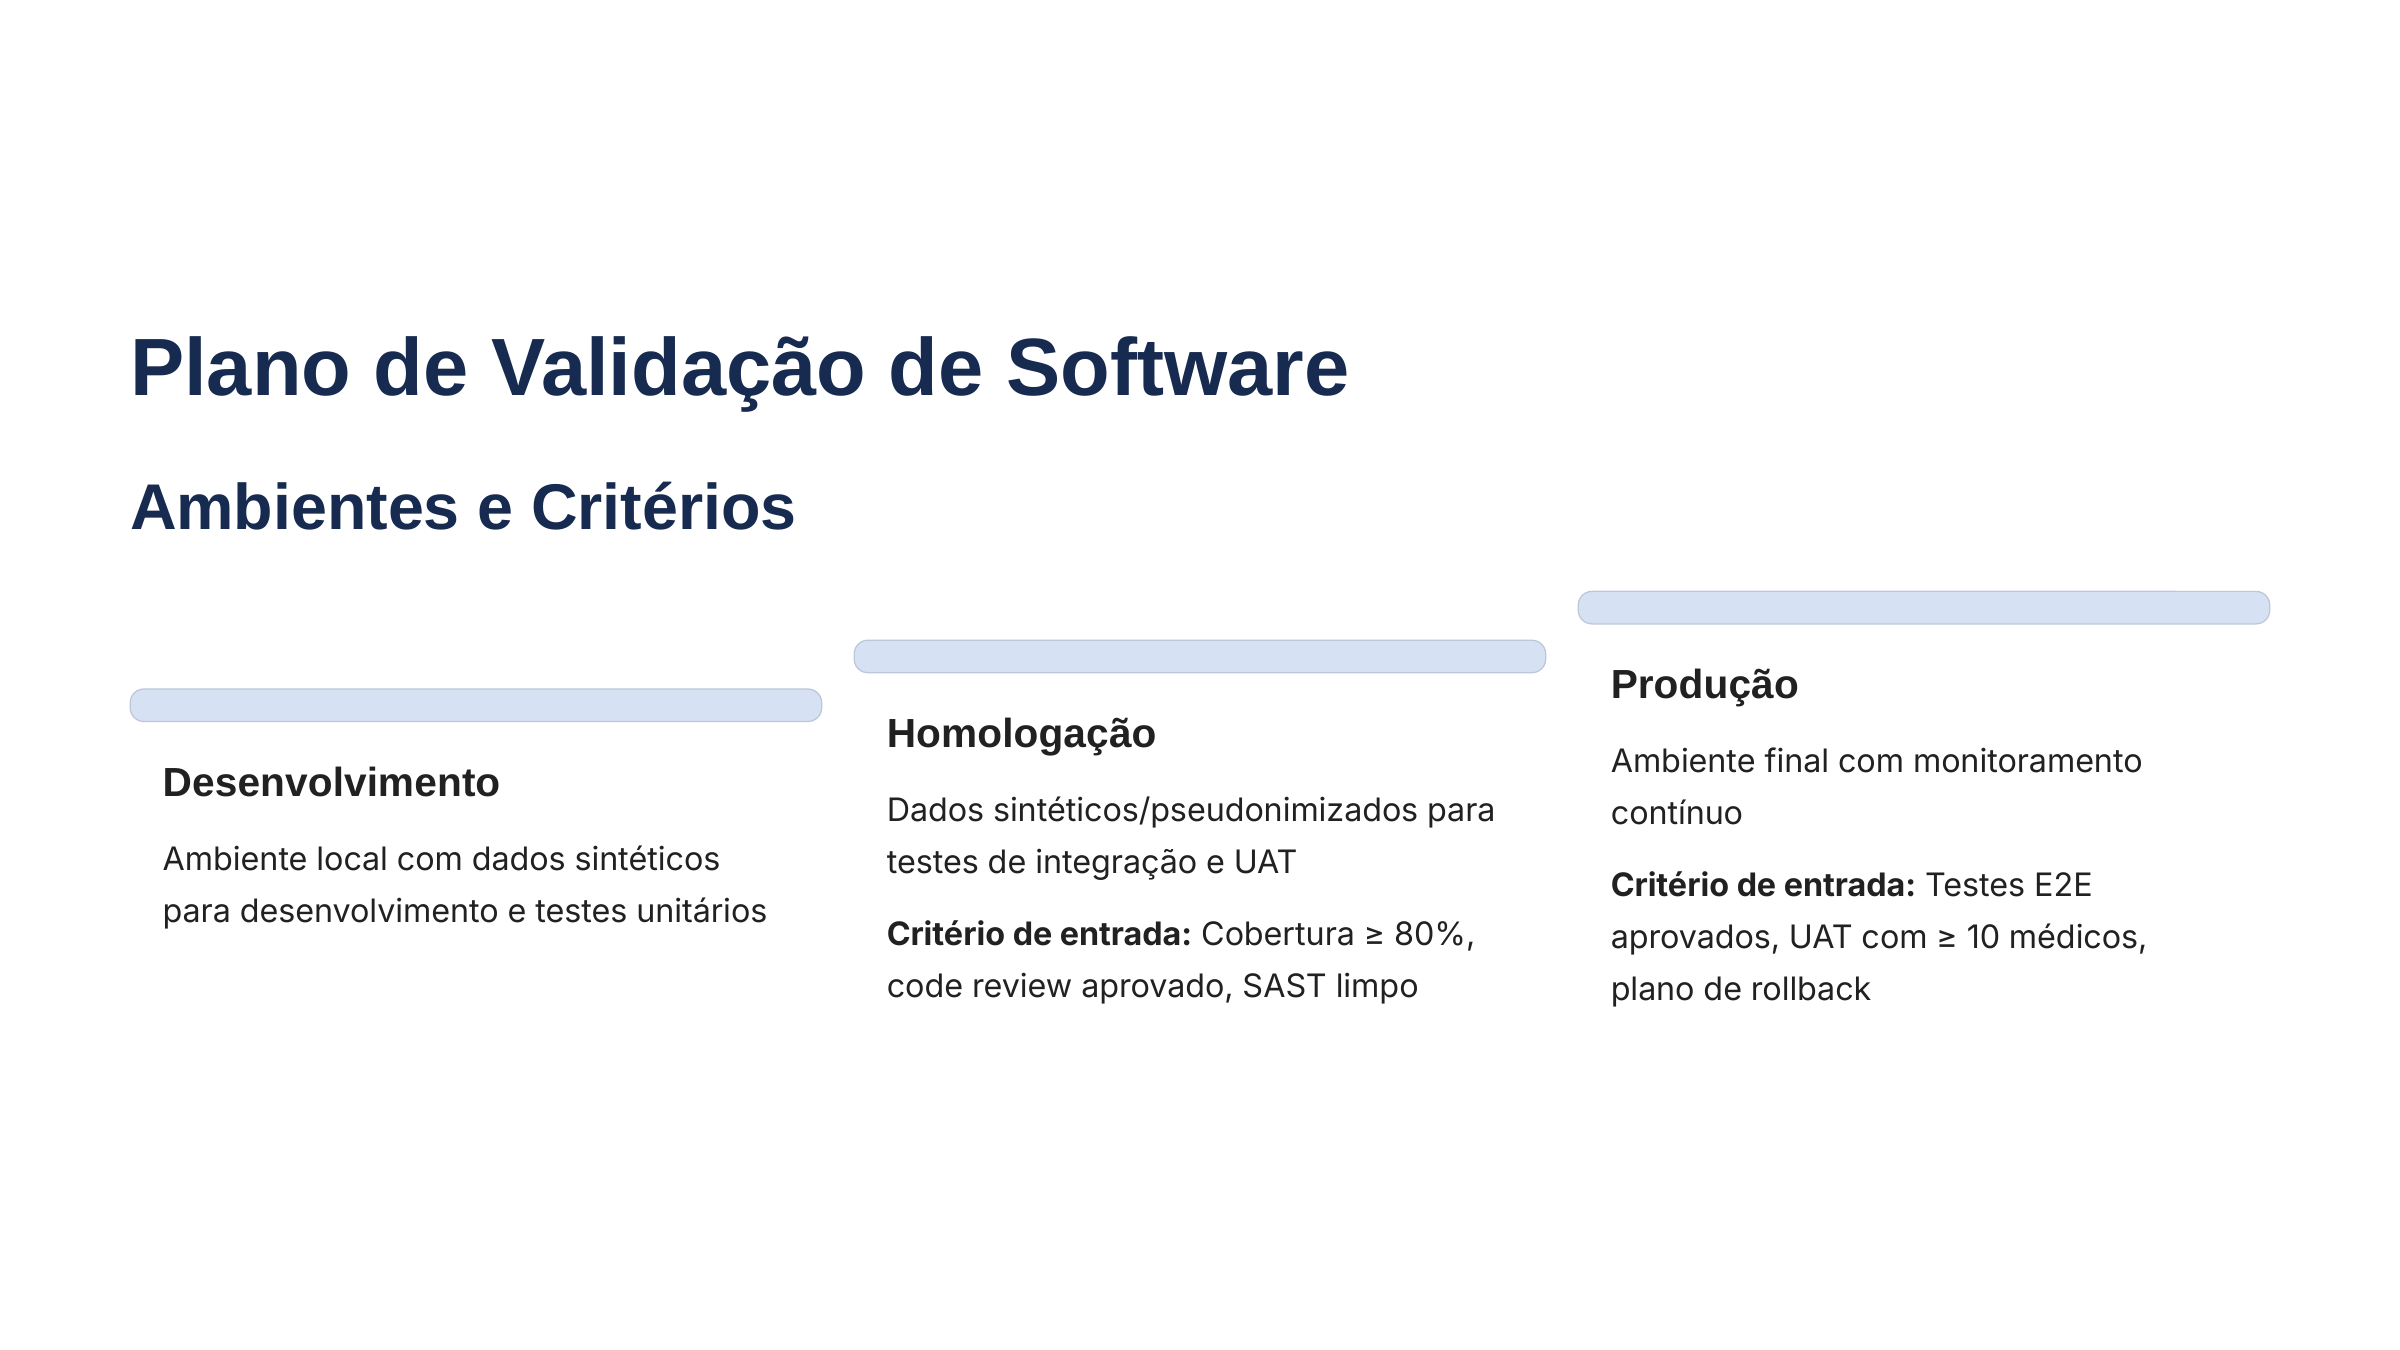

Plano de Validação de Software
Ambientes e Critérios

Produção

Homologação
Ambiente final com monitoramento contínuo
Desenvolvimento
Dados sintéticos/pseudonimizados para testes de integração e UAT
Ambiente local com dados sintéticos para desenvolvimento e testes unitários
Critério de entrada: Testes E2E aprovados, UAT com ≥ 10 médicos, plano de rollback
Critério de entrada: Cobertura ≥ 80%, code review aprovado, SAST limpo